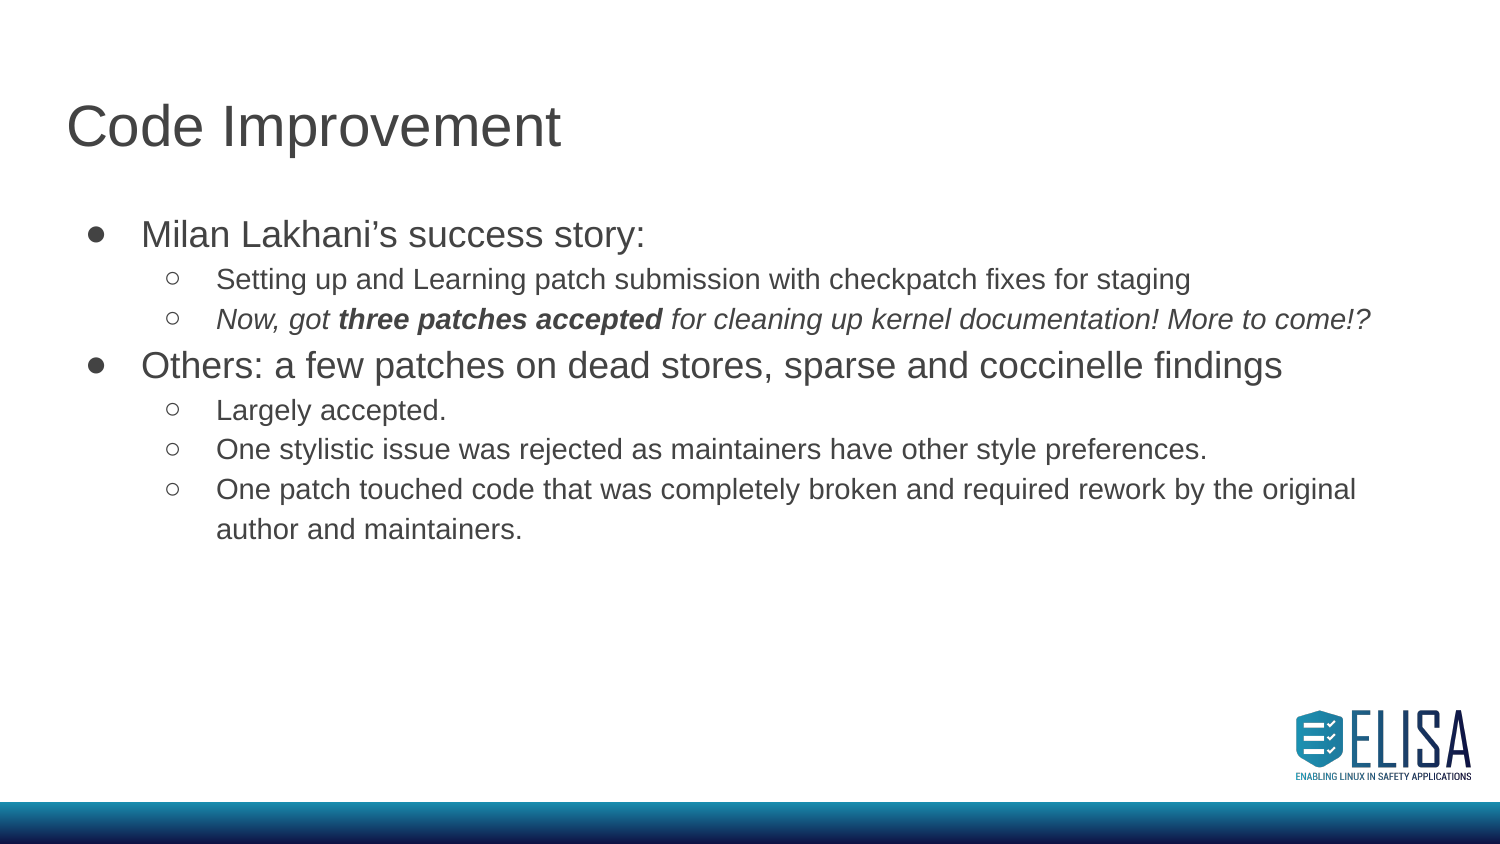

# Code Improvement
Milan Lakhani’s success story:
Setting up and Learning patch submission with checkpatch fixes for staging
Now, got three patches accepted for cleaning up kernel documentation! More to come!?
Others: a few patches on dead stores, sparse and coccinelle findings
Largely accepted.
One stylistic issue was rejected as maintainers have other style preferences.
One patch touched code that was completely broken and required rework by the original author and maintainers.